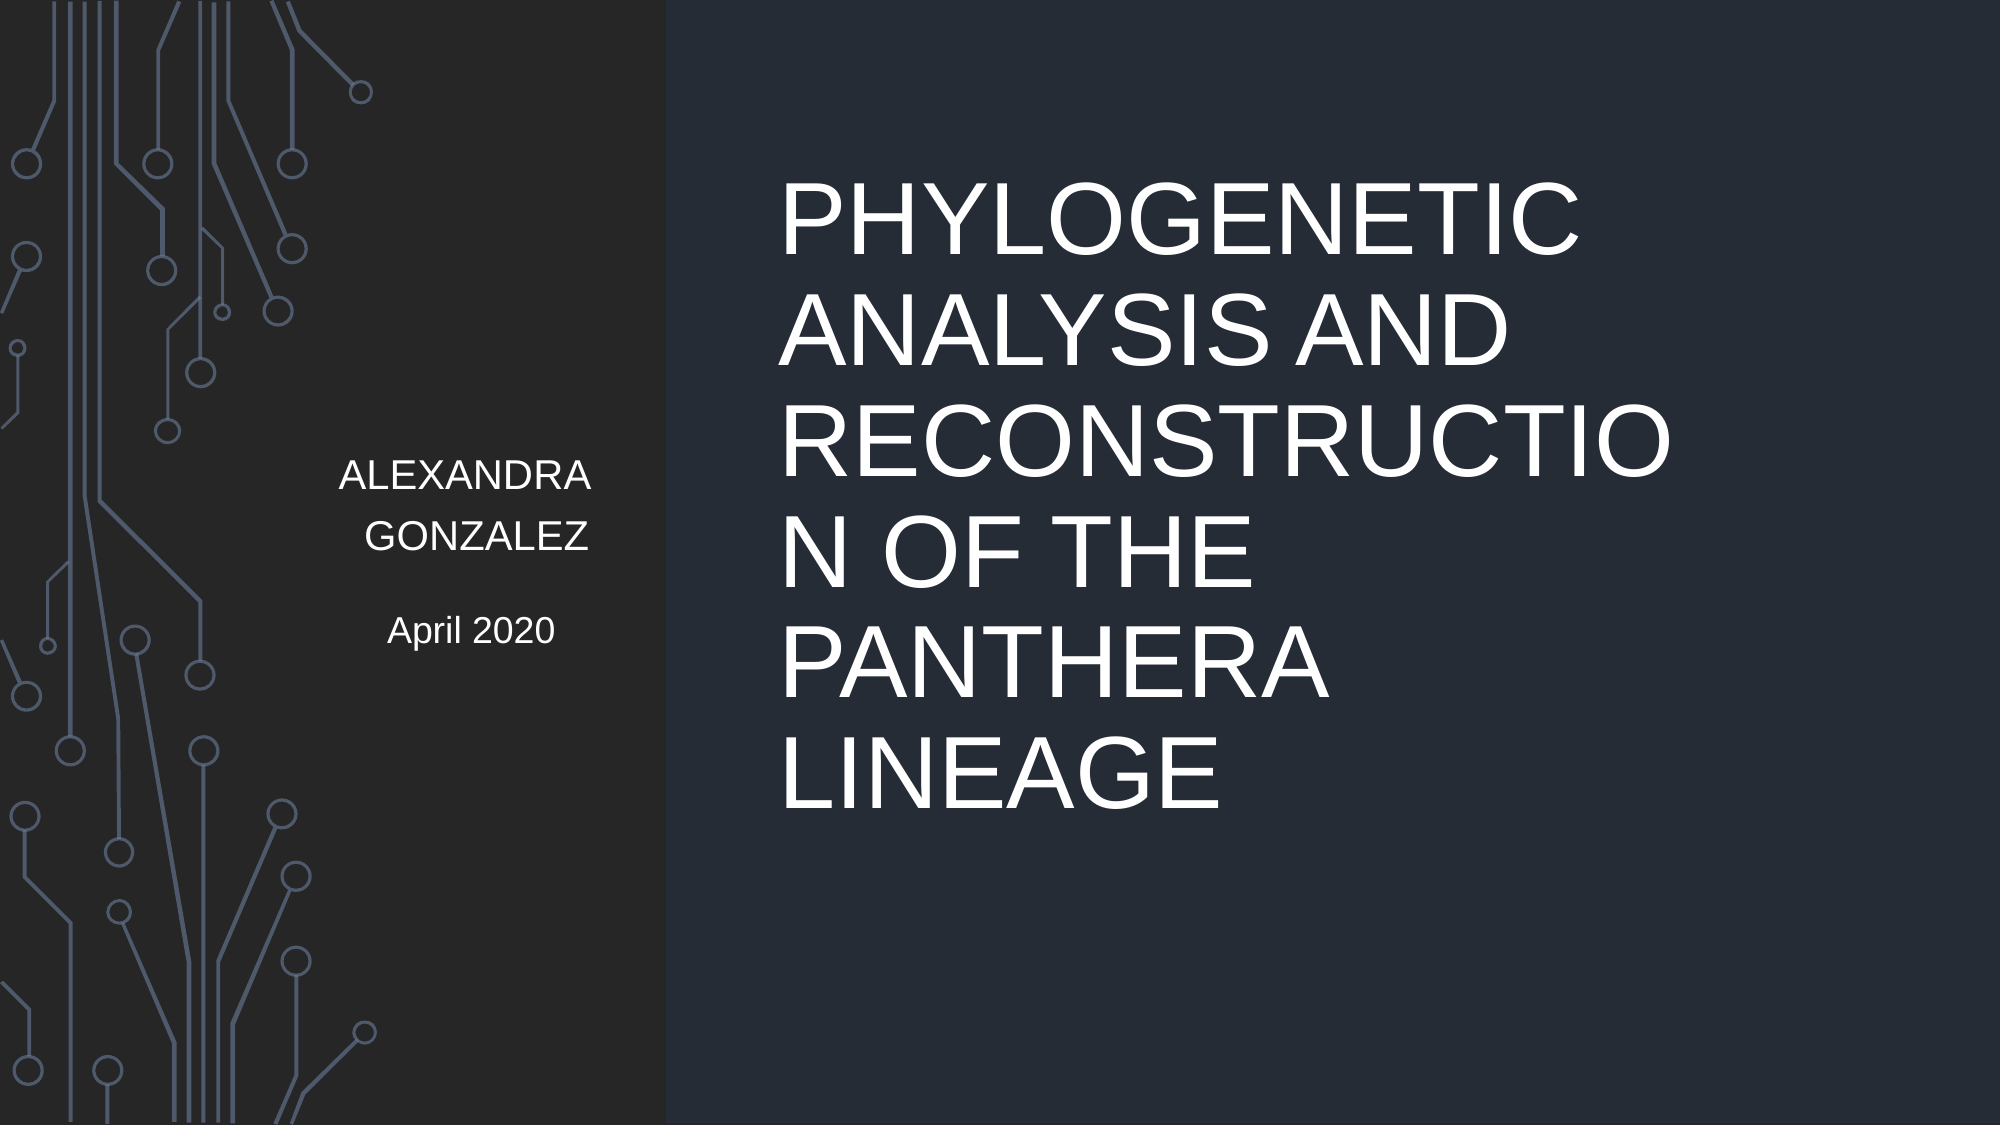

Alexandra Gonzalez
# Phylogenetic Analysis and Reconstruction of the Panthera Lineage
April 2020